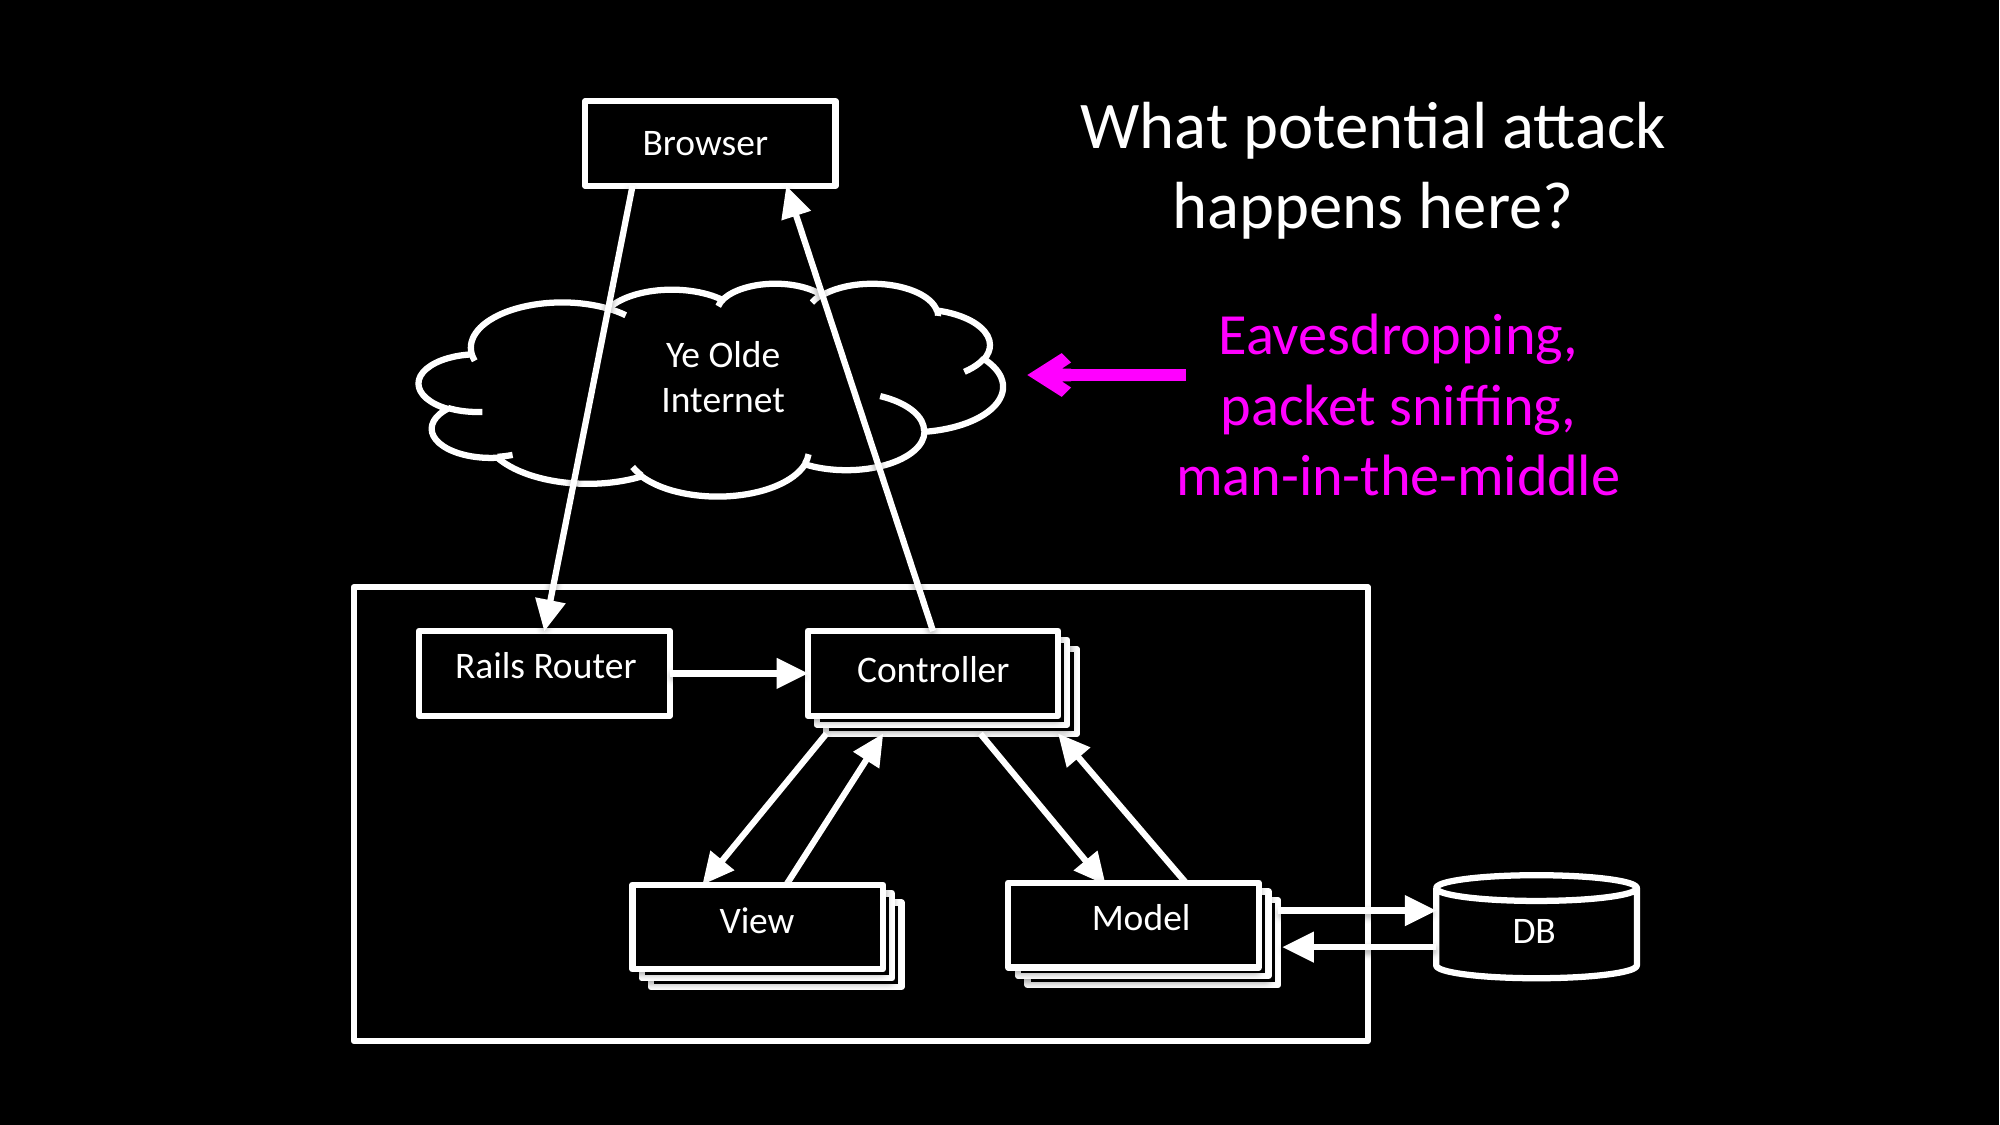

# What potential attack happens here?

Browser

Ye Olde
Internet

Rails Router
Controller

Model
View

DB

Eavesdropping, packet sniffing,
man-in-the-middle